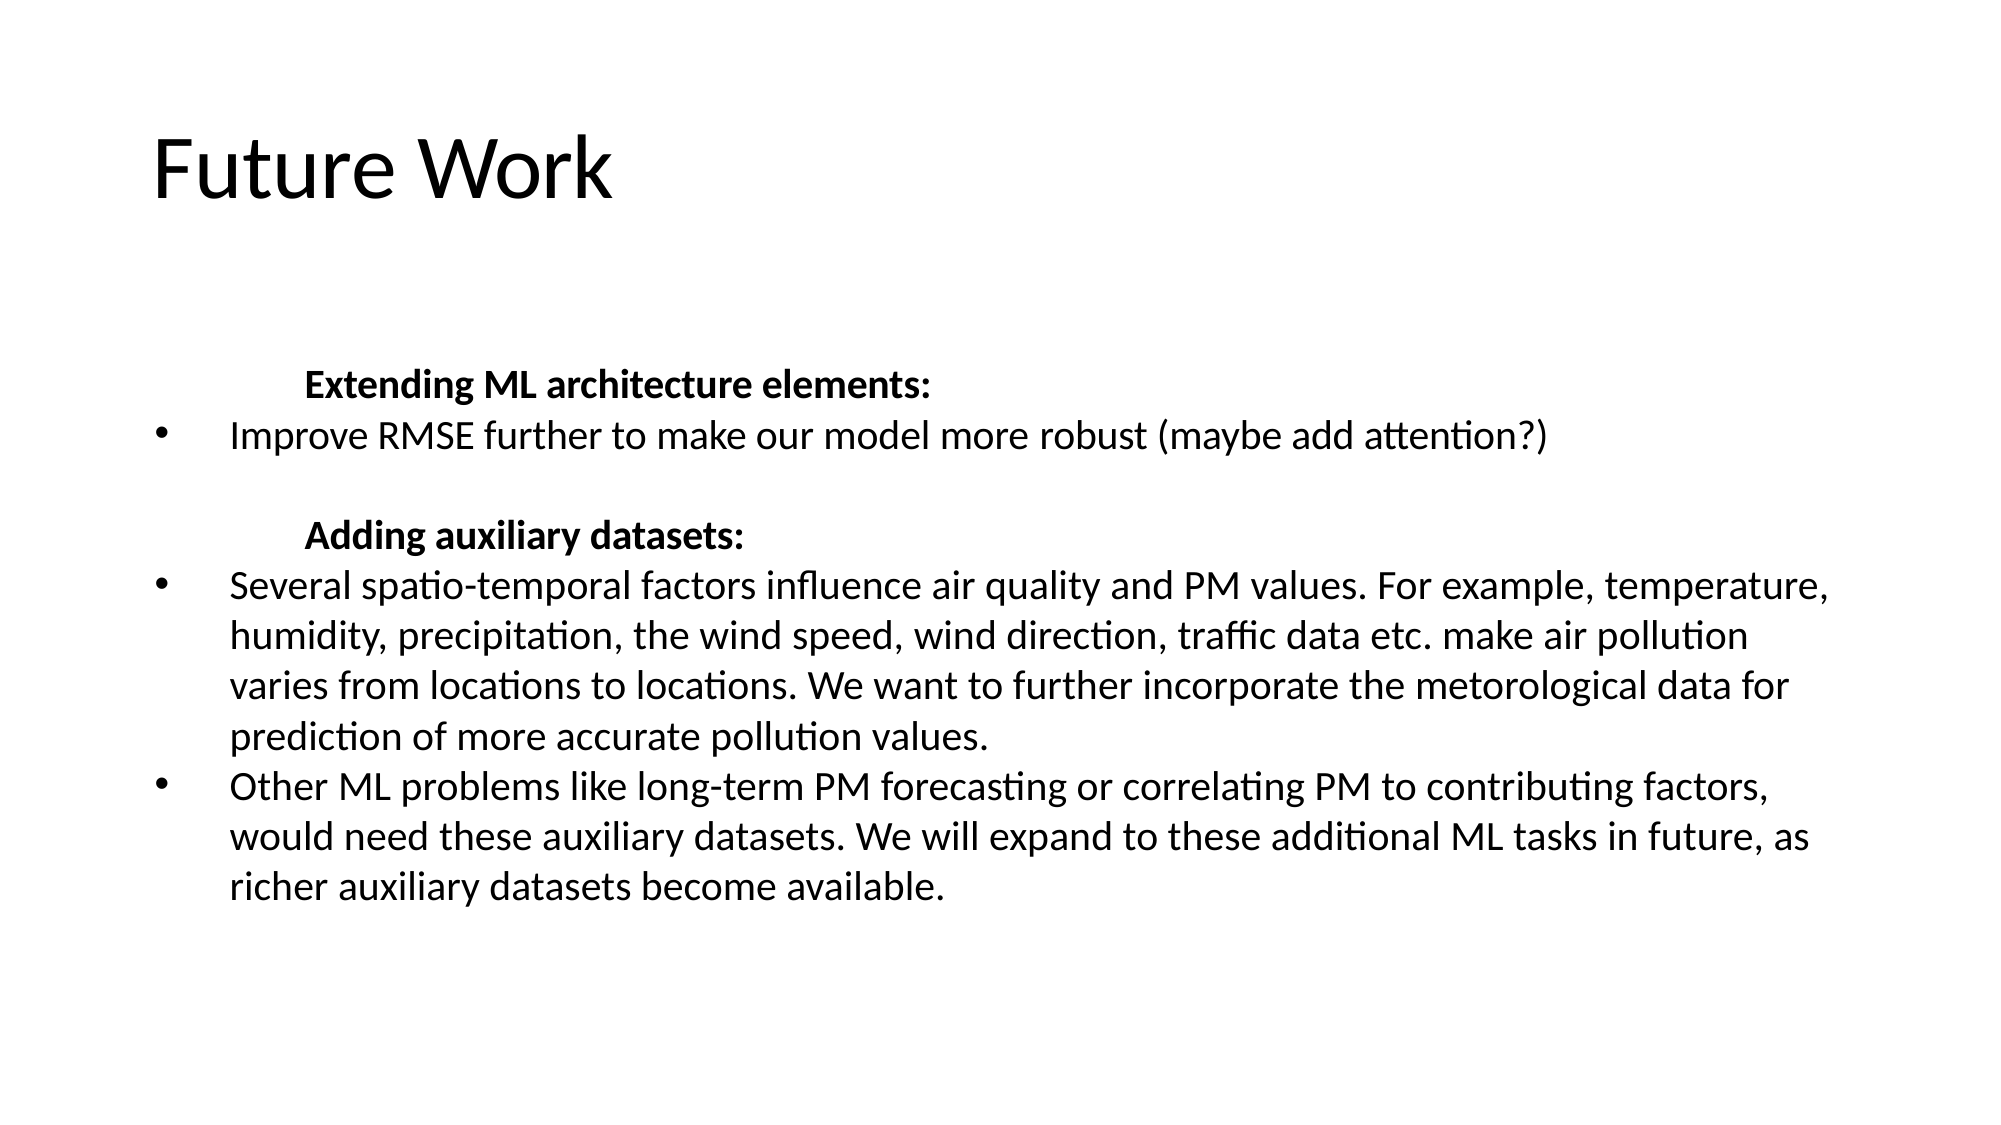

# Future Work

	Extending ML architecture elements:
Improve RMSE further to make our model more robust (maybe add attention?)

	Adding auxiliary datasets:
Several spatio-temporal factors influence air quality and PM values. For example, temperature, humidity, precipitation, the wind speed, wind direction, traffic data etc. make air pollution varies from locations to locations. We want to further incorporate the metorological data for prediction of more accurate pollution values.
Other ML problems like long-term PM forecasting or correlating PM to contributing factors, would need these auxiliary datasets. We will expand to these additional ML tasks in future, as richer auxiliary datasets become available.